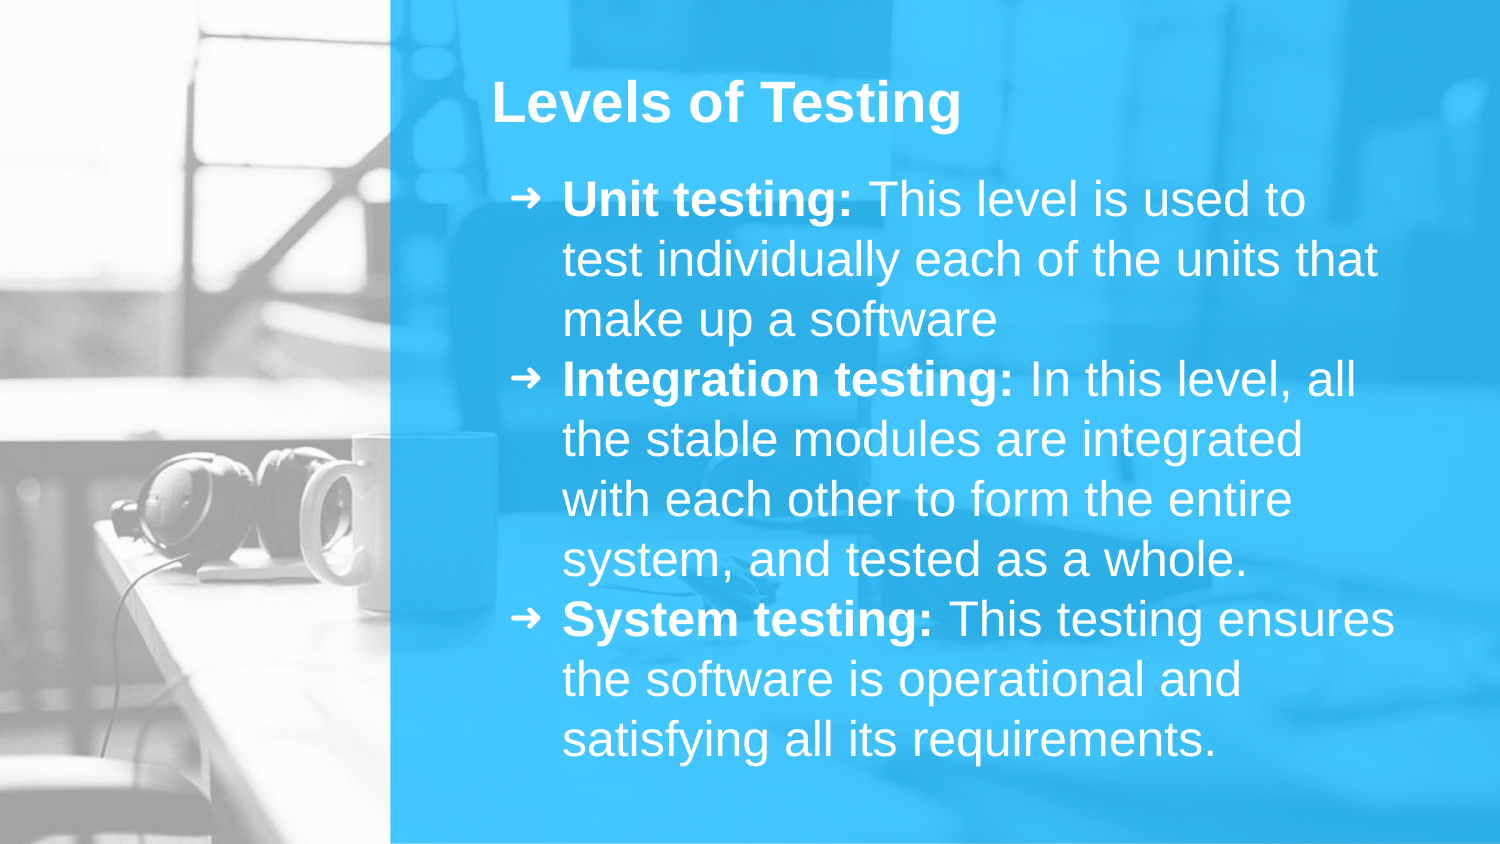

# Levels of Testing
Unit testing: This level is used to test individually each of the units that make up a software
Integration testing: In this level, all the stable modules are integrated with each other to form the entire system, and tested as a whole.
System testing: This testing ensures the software is operational and satisfying all its requirements.